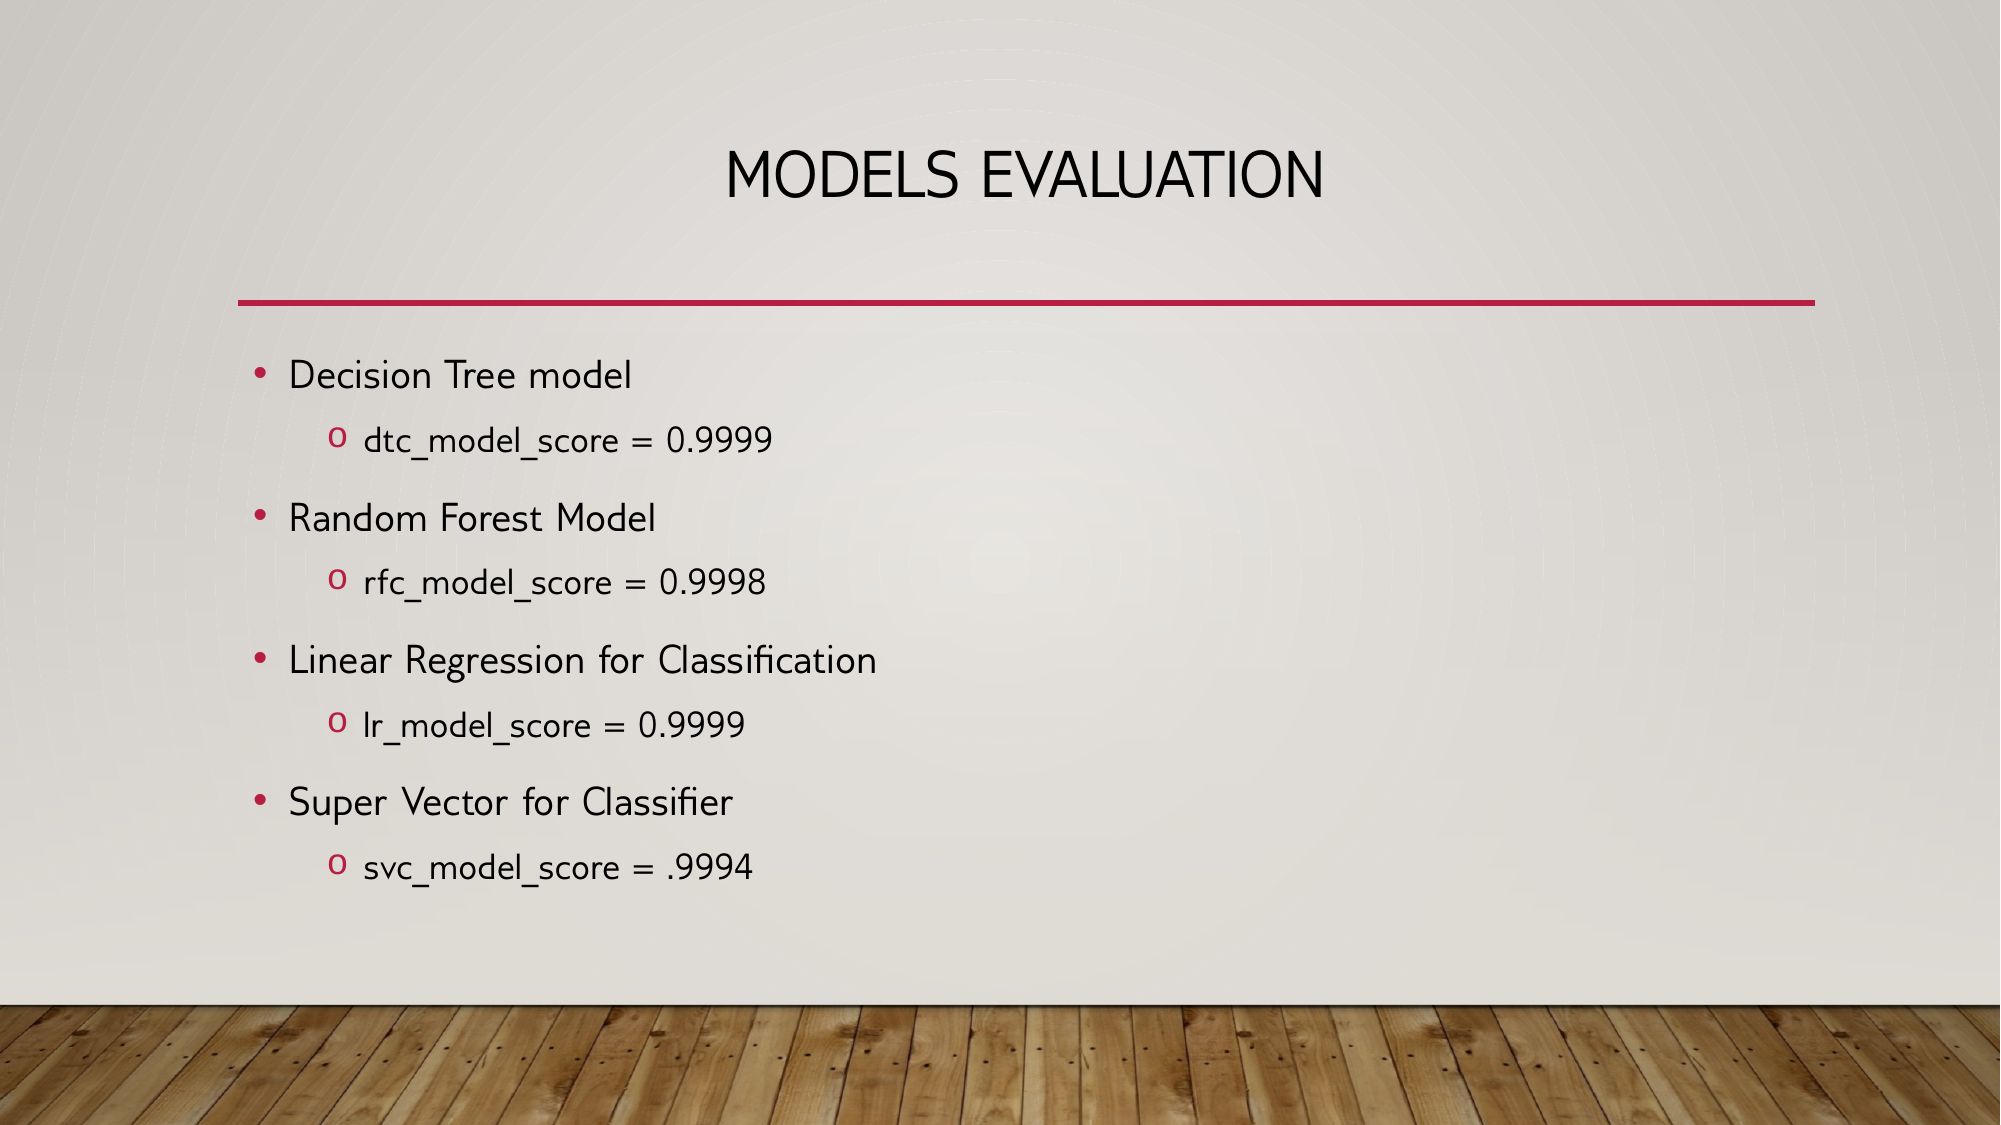

# Models Evaluation
Decision Tree model
dtc_model_score = 0.9999
Random Forest Model
rfc_model_score = 0.9998
Linear Regression for Classification
lr_model_score = 0.9999
Super Vector for Classifier
svc_model_score = .9994